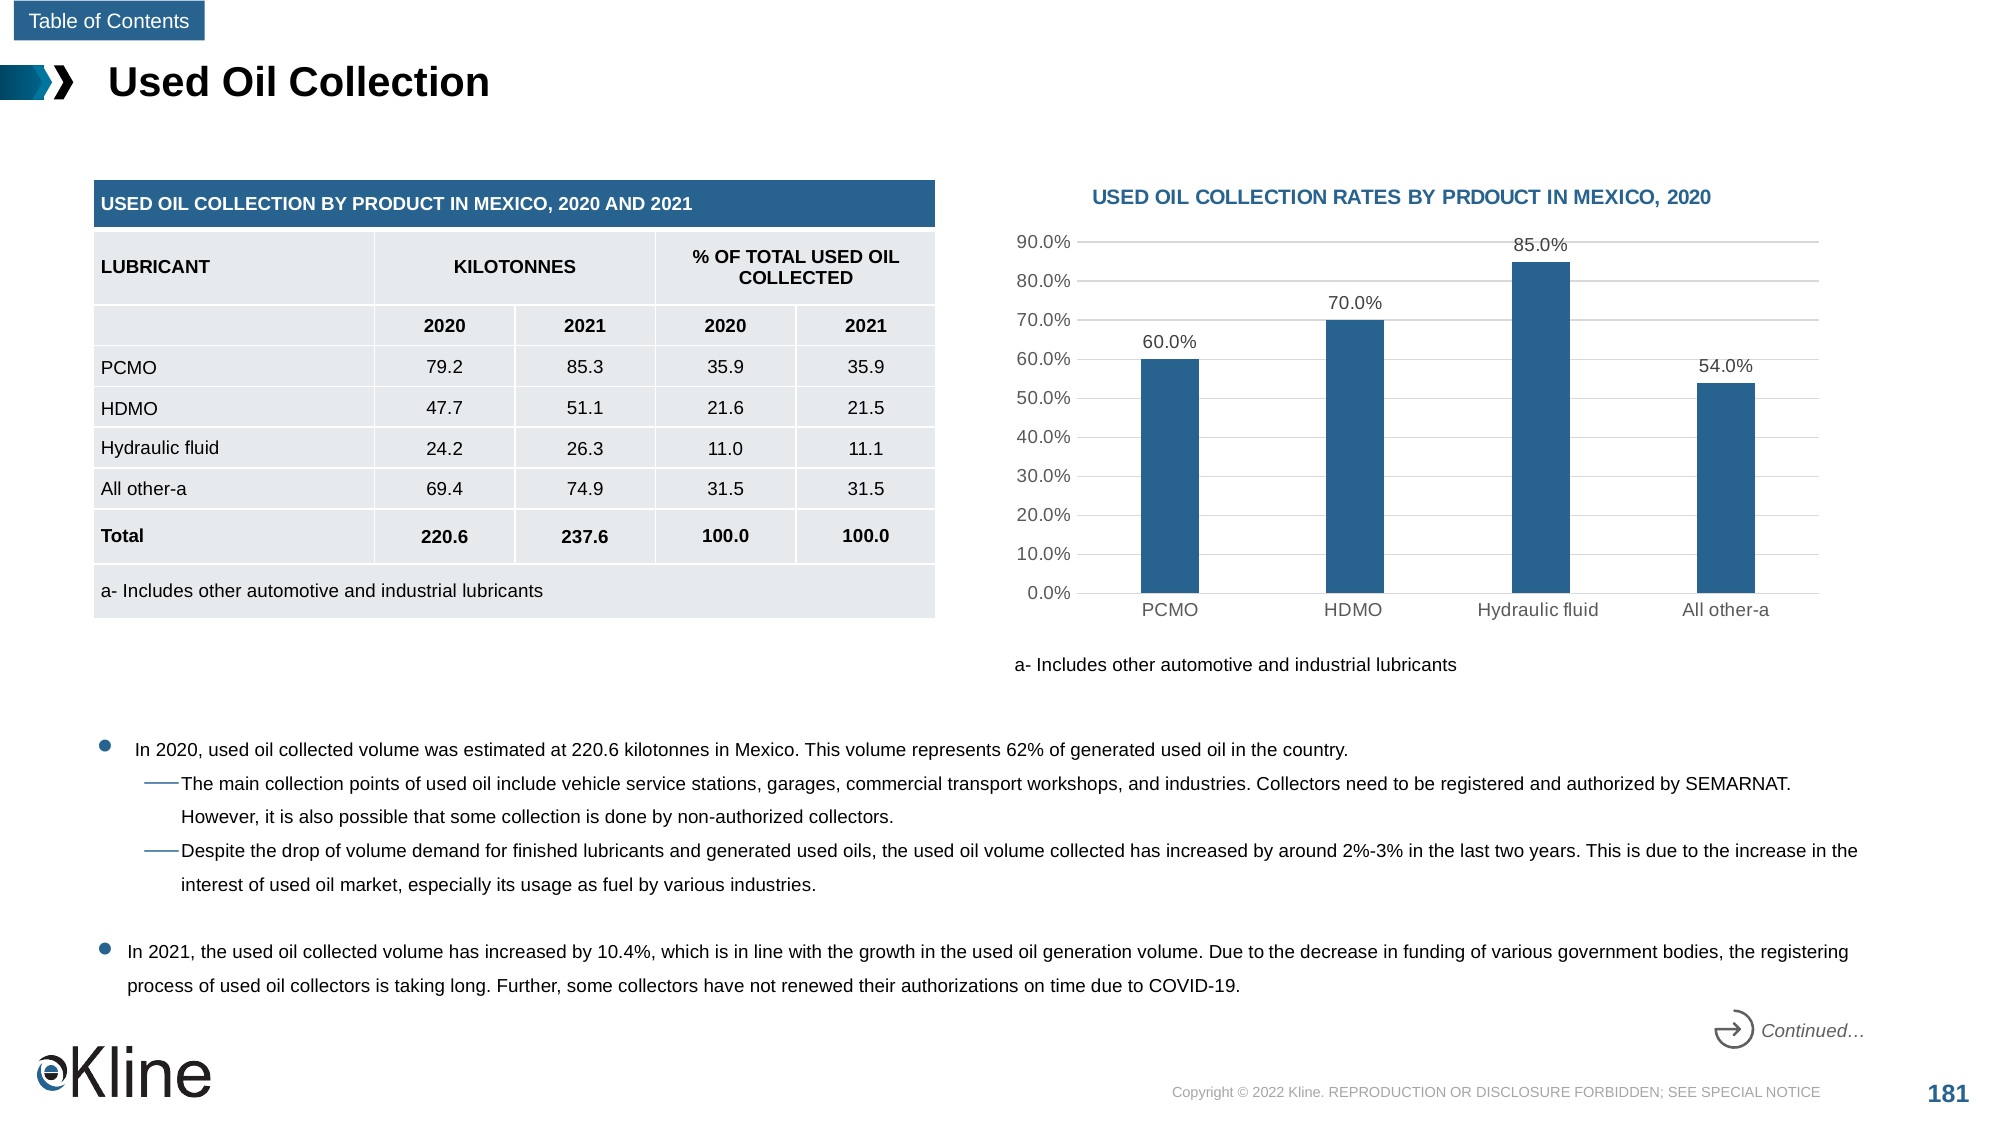

# Used Oil Collection

### Chart: USED OIL COLLECTION RATES BY PRDOUCT IN MEXICO, 2020

| Category | Series 2 |
|---|---|
| PCMO | 0.6 |
| HDMO  | 0.7 |
| Hydraulic fluid  | 0.85 |
| All other-a | 0.54 |
| USED OIL COLLECTION BY PRODUCT IN MEXICO, 2020 AND 2021 |  |  |  |  |
| --- | --- | --- | --- | --- |
| LUBRICANT | KILOTONNES |  | % OF TOTAL USED OIL COLLECTED |  |
|  | 2020 | 2021 | 2020 | 2021 |
| PCMO | 79.2 | 85.3 | 35.9 | 35.9 |
| HDMO | 47.7 | 51.1 | 21.6 | 21.5 |
| Hydraulic fluid | 24.2 | 26.3 | 11.0 | 11.1 |
| All other-a | 69.4 | 74.9 | 31.5 | 31.5 |
| Total | 220.6 | 237.6 | 100.0 | 100.0 |
| a- Includes other automotive and industrial lubricants |  |  |  |  |
a- Includes other automotive and industrial lubricants
In 2020, used oil collected volume was estimated at 220.6 kilotonnes in Mexico. This volume represents 62% of generated used oil in the country.
The main collection points of used oil include vehicle service stations, garages, commercial transport workshops, and industries. Collectors need to be registered and authorized by SEMARNAT. However, it is also possible that some collection is done by non-authorized collectors.
Despite the drop of volume demand for finished lubricants and generated used oils, the used oil volume collected has increased by around 2%-3% in the last two years. This is due to the increase in the interest of used oil market, especially its usage as fuel by various industries.

In 2021, the used oil collected volume has increased by 10.4%, which is in line with the growth in the used oil generation volume. Due to the decrease in funding of various government bodies, the registering process of used oil collectors is taking long. Further, some collectors have not renewed their authorizations on time due to COVID-19.

Continued…